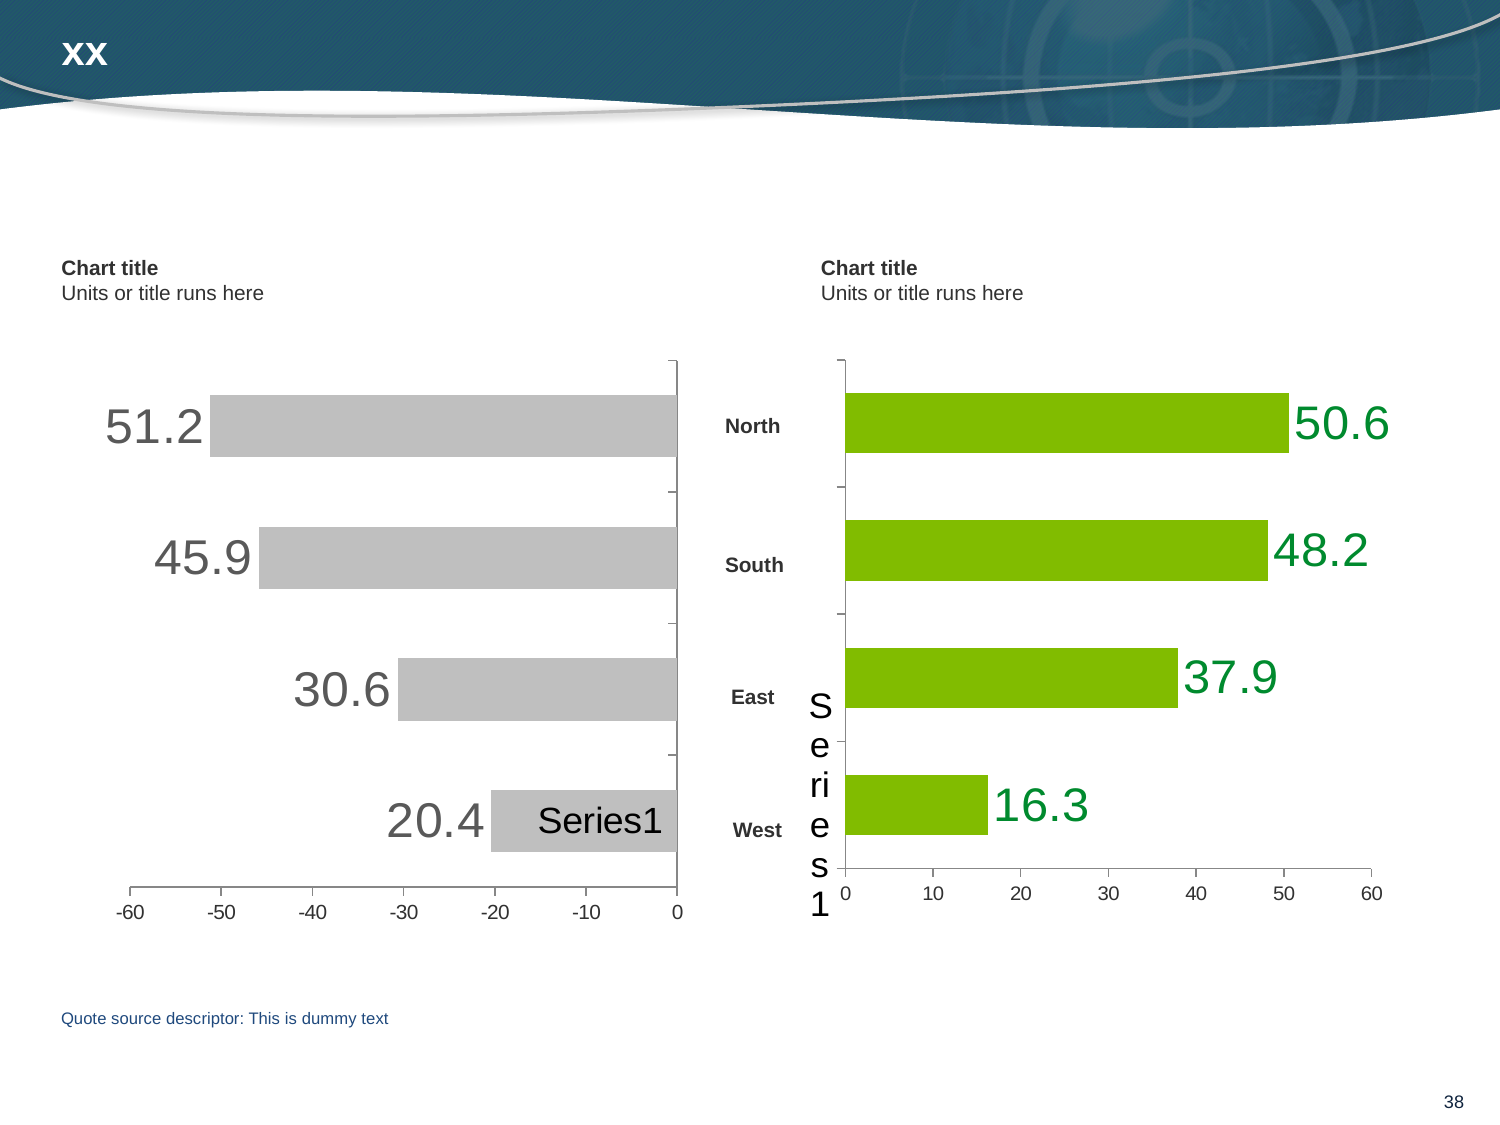

# xx
Chart title
Units or title runs here
Chart title
Units or title runs here

### Chart

| Category | Series 1 |
|---|---|
|  | -20.4 |
|  | -30.6 |
|  | -45.9 |
|  | -51.2 |

### Chart

| Category | Series 1 |
|---|---|
|  | 16.3 |
|  | 37.9 |
|  | 48.2 |
|  | 50.6 |
North
South
East
West
Quote source descriptor: This is dummy text